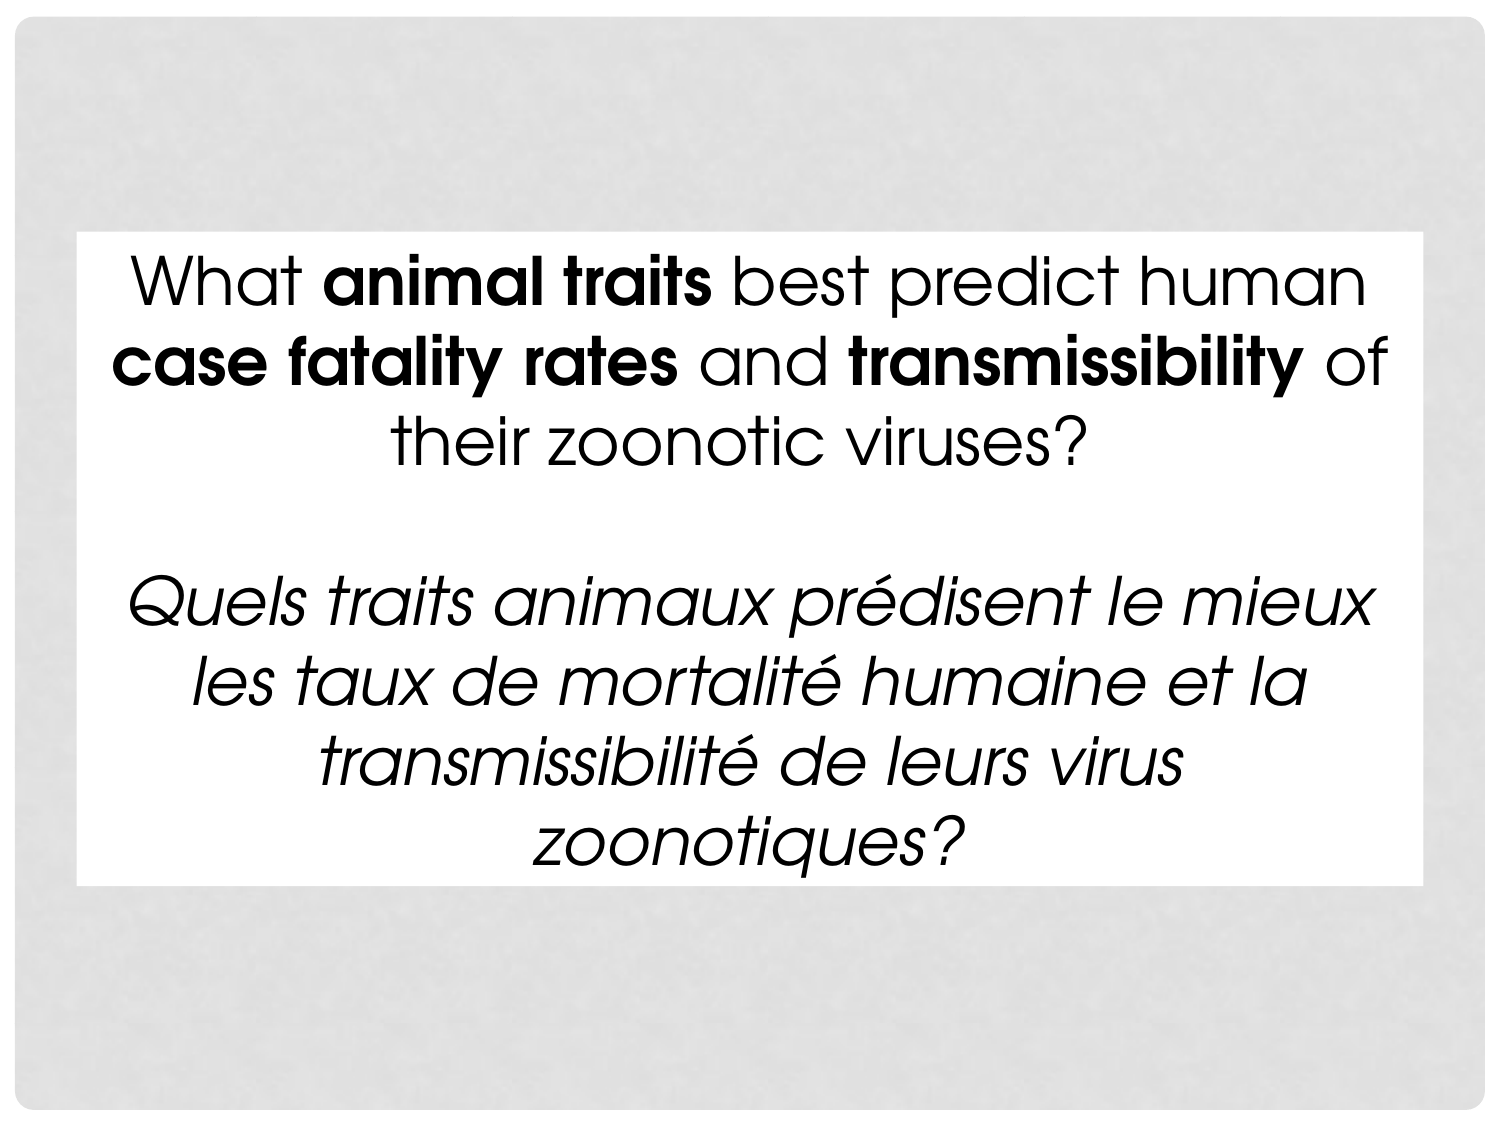

What animal traits best predict human case fatality rates and transmissibility of their zoonotic viruses?

Quels traits animaux prédisent le mieux les taux de mortalité humaine et la transmissibilité de leurs virus zoonotiques?